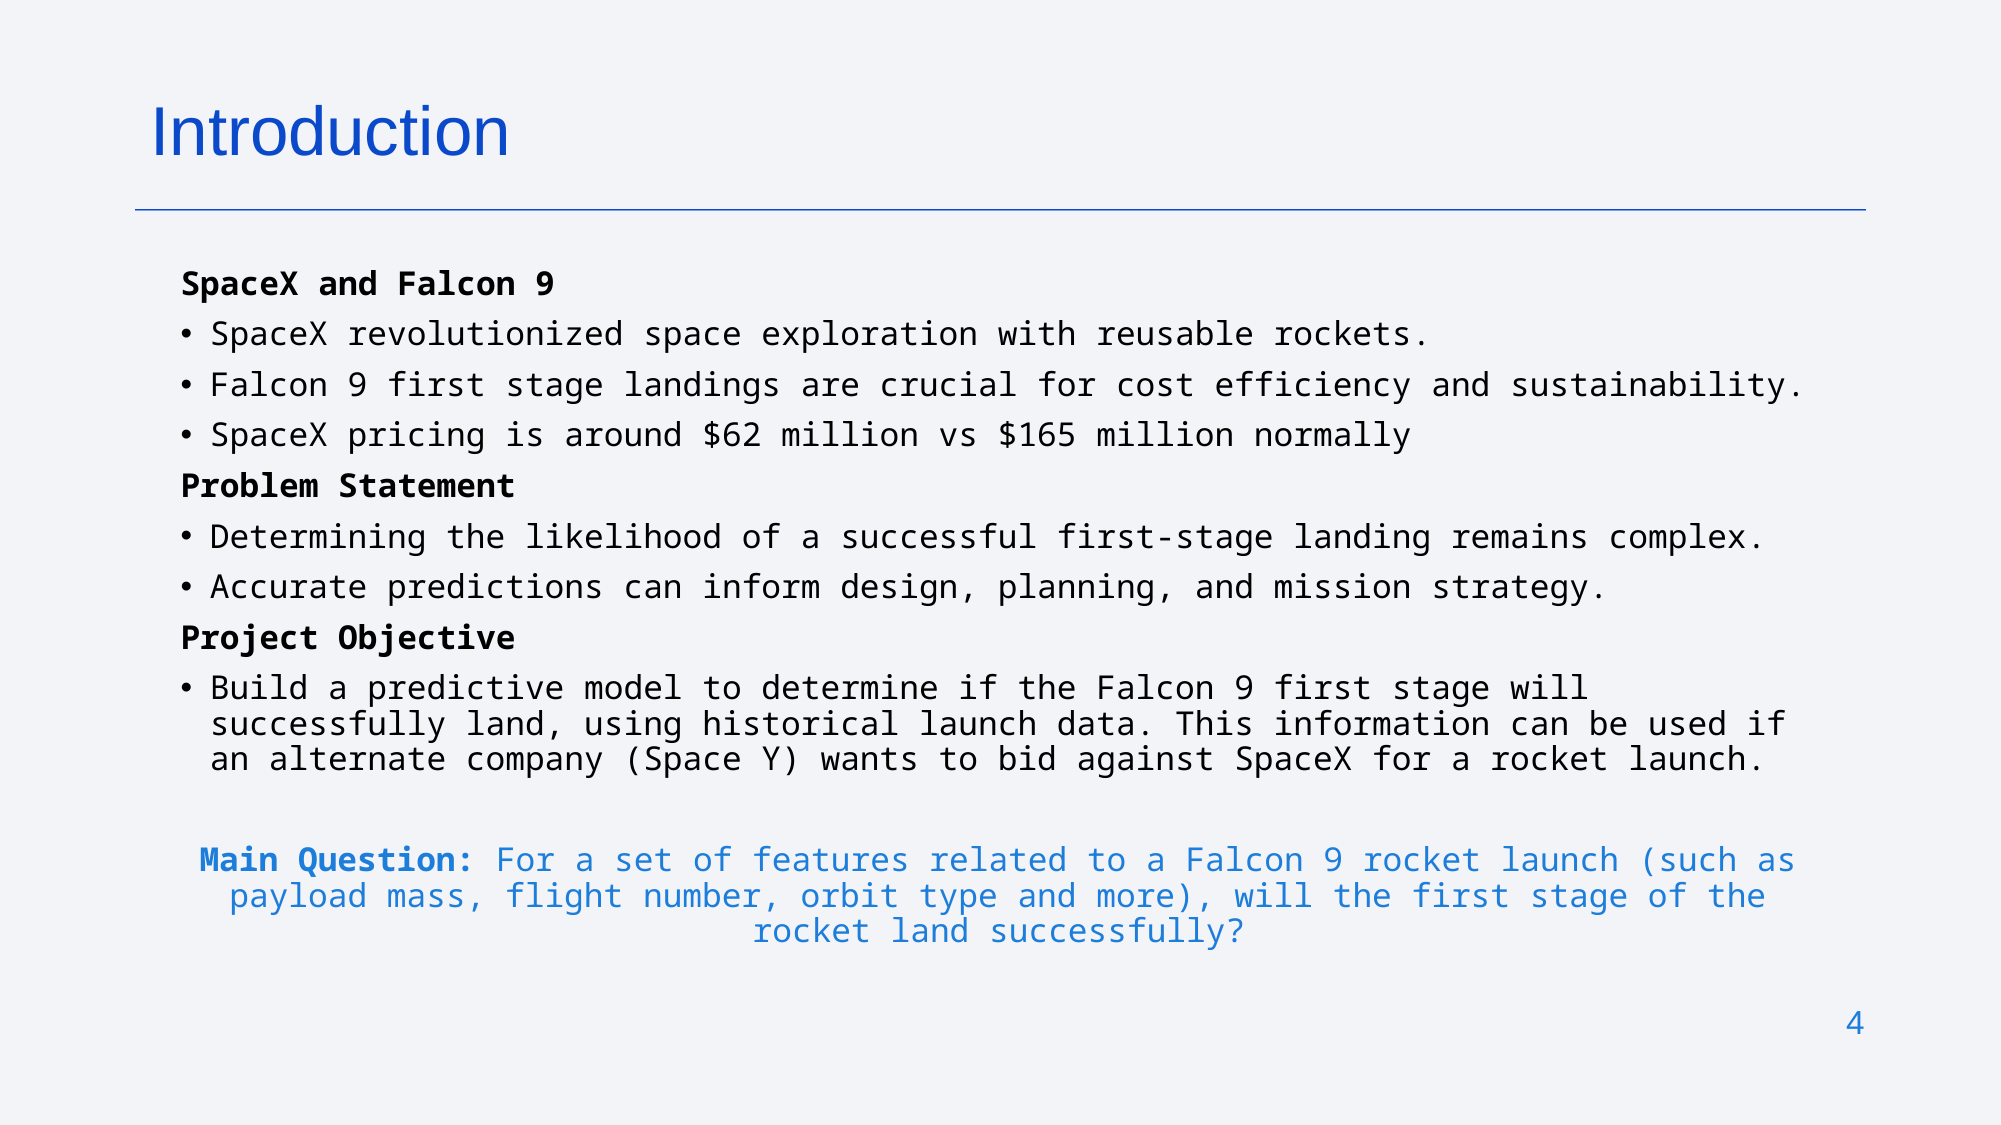

Project background and context
Problems you want to find answers
Introduction
SpaceX and Falcon 9
SpaceX revolutionized space exploration with reusable rockets.
Falcon 9 first stage landings are crucial for cost efficiency and sustainability.
SpaceX pricing is around $62 million vs $165 million normally
Problem Statement
Determining the likelihood of a successful first-stage landing remains complex.
Accurate predictions can inform design, planning, and mission strategy.
Project Objective
Build a predictive model to determine if the Falcon 9 first stage will successfully land, using historical launch data. This information can be used if an alternate company (Space Y) wants to bid against SpaceX for a rocket launch.

Main Question: For a set of features related to a Falcon 9 rocket launch (such as payload mass, flight number, orbit type and more), will the first stage of the rocket land successfully?
4